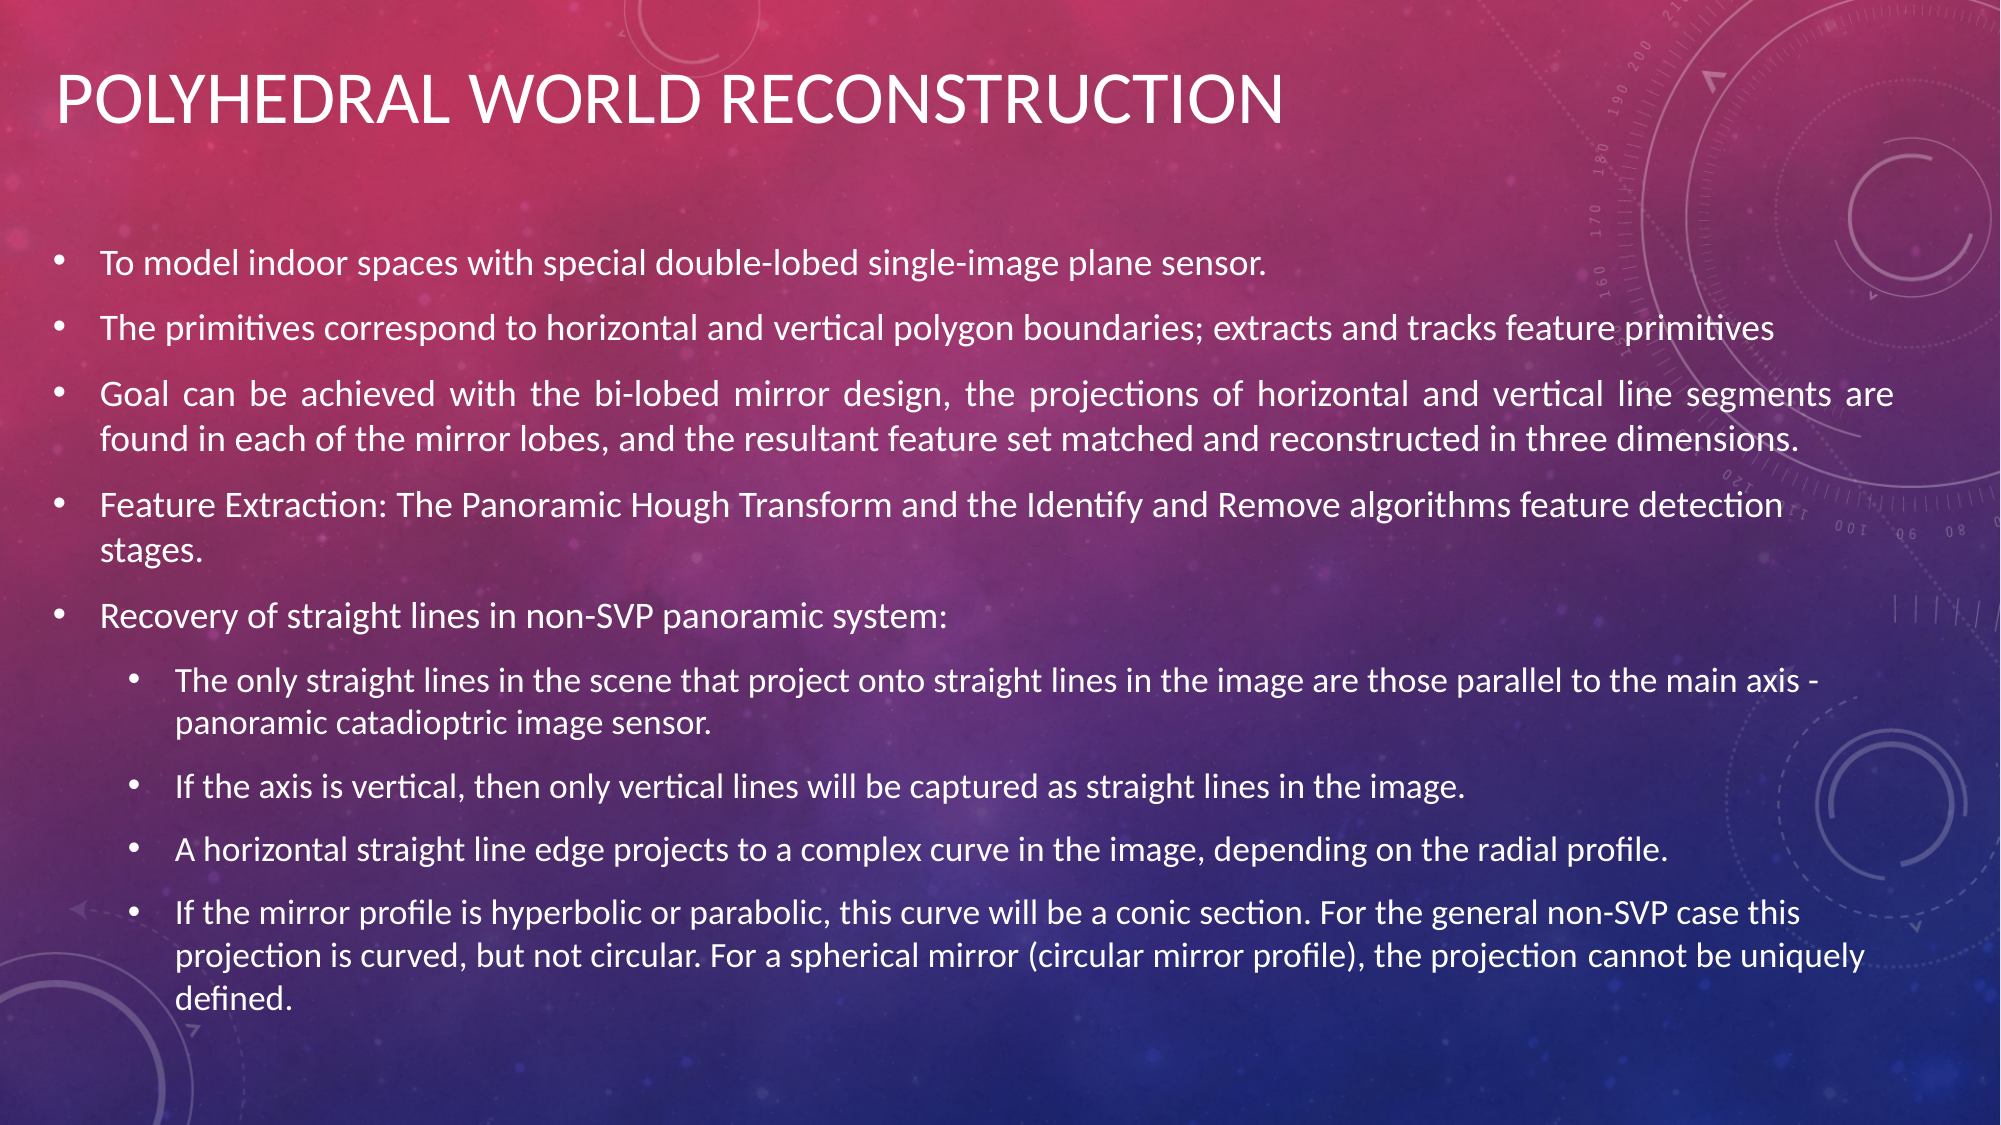

# Polyhedral world reconstruction
To model indoor spaces with special double-lobed single-image plane sensor.
The primitives correspond to horizontal and vertical polygon boundaries; extracts and tracks feature primitives
Goal can be achieved with the bi-lobed mirror design, the projections of horizontal and vertical line segments are found in each of the mirror lobes, and the resultant feature set matched and reconstructed in three dimensions.
Feature Extraction: The Panoramic Hough Transform and the Identify and Remove algorithms feature detection stages.
Recovery of straight lines in non-SVP panoramic system:
The only straight lines in the scene that project onto straight lines in the image are those parallel to the main axis - panoramic catadioptric image sensor.
If the axis is vertical, then only vertical lines will be captured as straight lines in the image.
A horizontal straight line edge projects to a complex curve in the image, depending on the radial profile.
If the mirror profile is hyperbolic or parabolic, this curve will be a conic section. For the general non-SVP case this projection is curved, but not circular. For a spherical mirror (circular mirror profile), the projection cannot be uniquely defined.